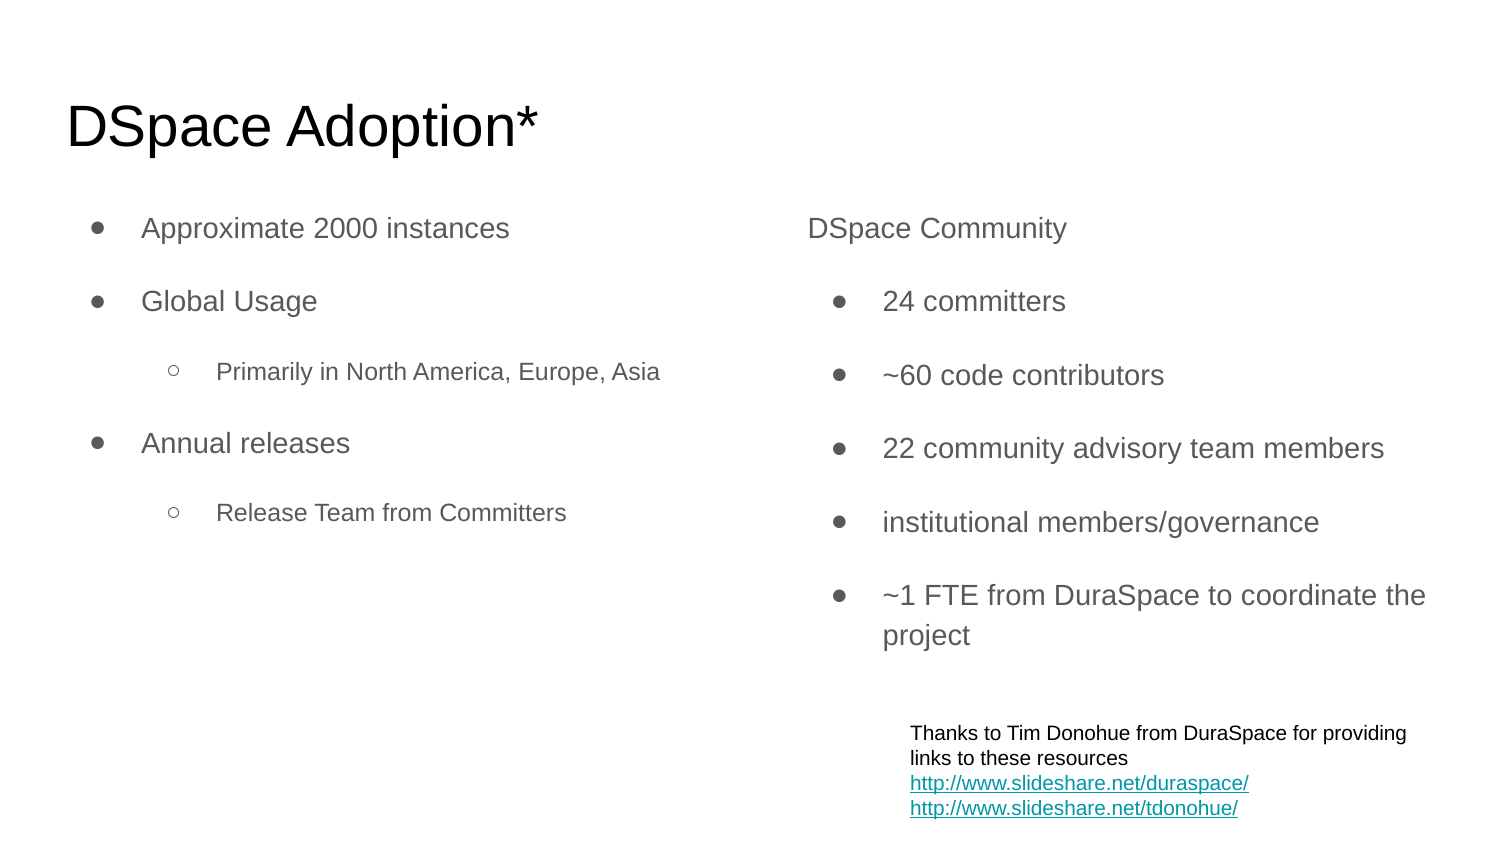

# DSpace Adoption*
Approximate 2000 instances
Global Usage
Primarily in North America, Europe, Asia
Annual releases
Release Team from Committers
DSpace Community
24 committers
~60 code contributors
22 community advisory team members
institutional members/governance
~1 FTE from DuraSpace to coordinate the project

Thanks to Tim Donohue from DuraSpace for providing links to these resources
http://www.slideshare.net/duraspace/
http://www.slideshare.net/tdonohue/